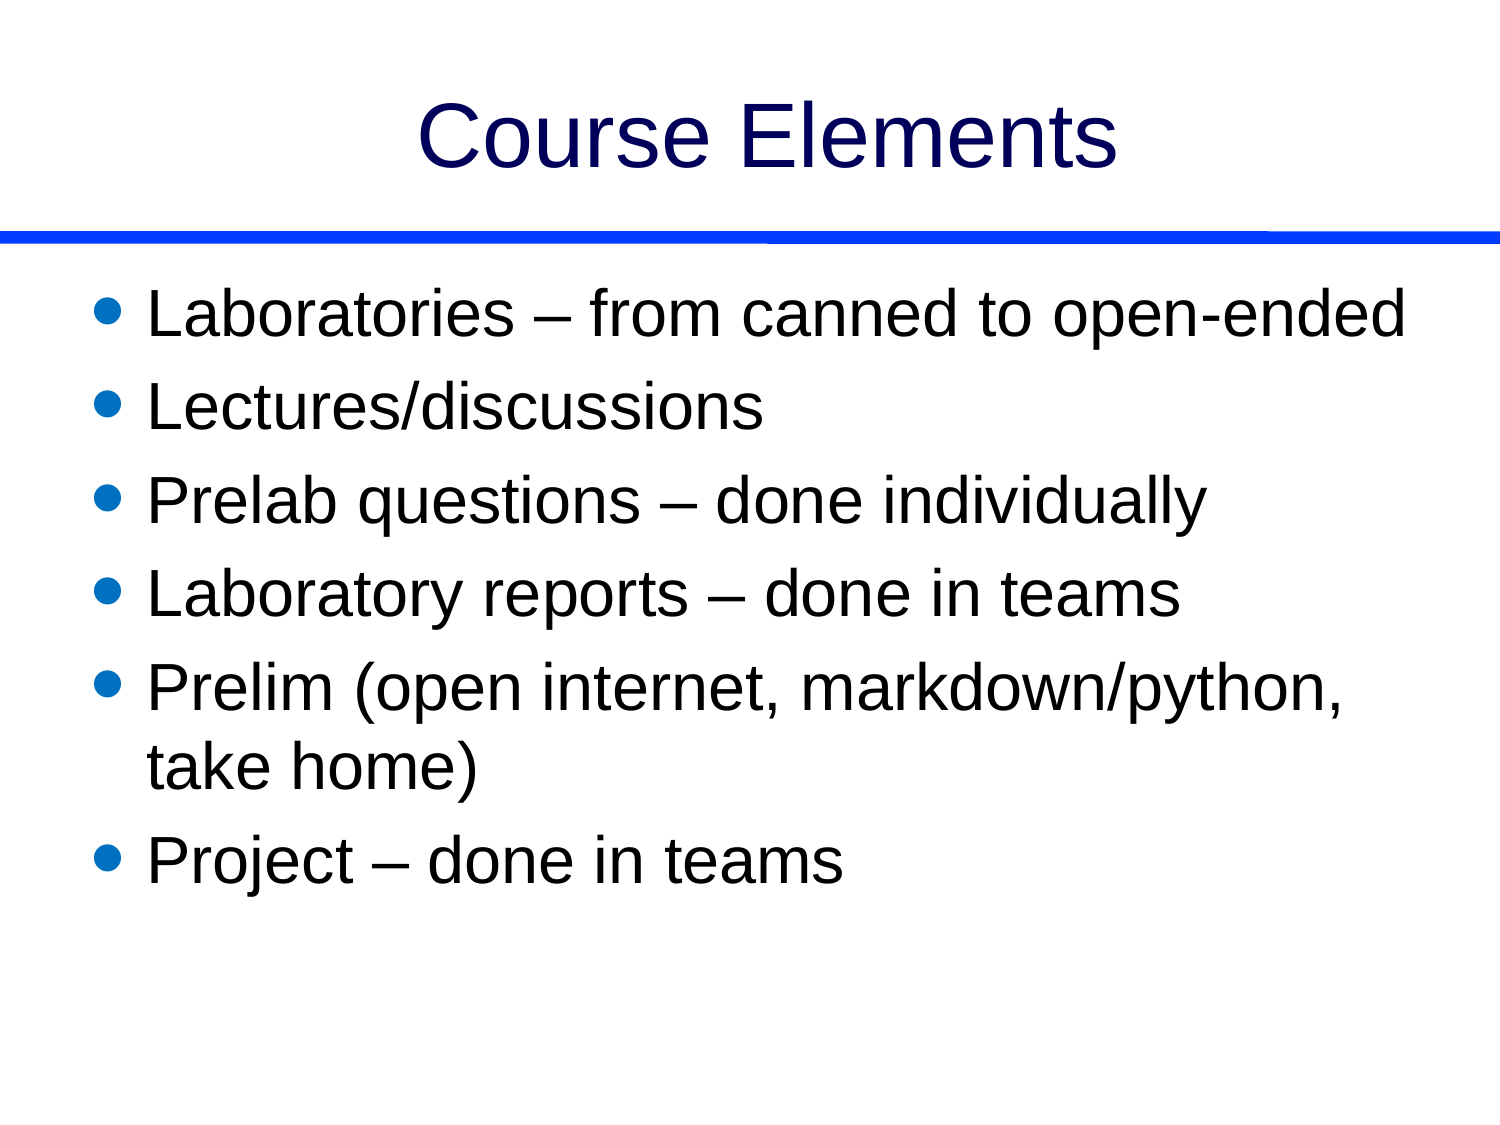

# Course Elements
Laboratories – from canned to open-ended
Lectures/discussions
Prelab questions – done individually
Laboratory reports – done in teams
Prelim (open internet, markdown/python, take home)
Project – done in teams